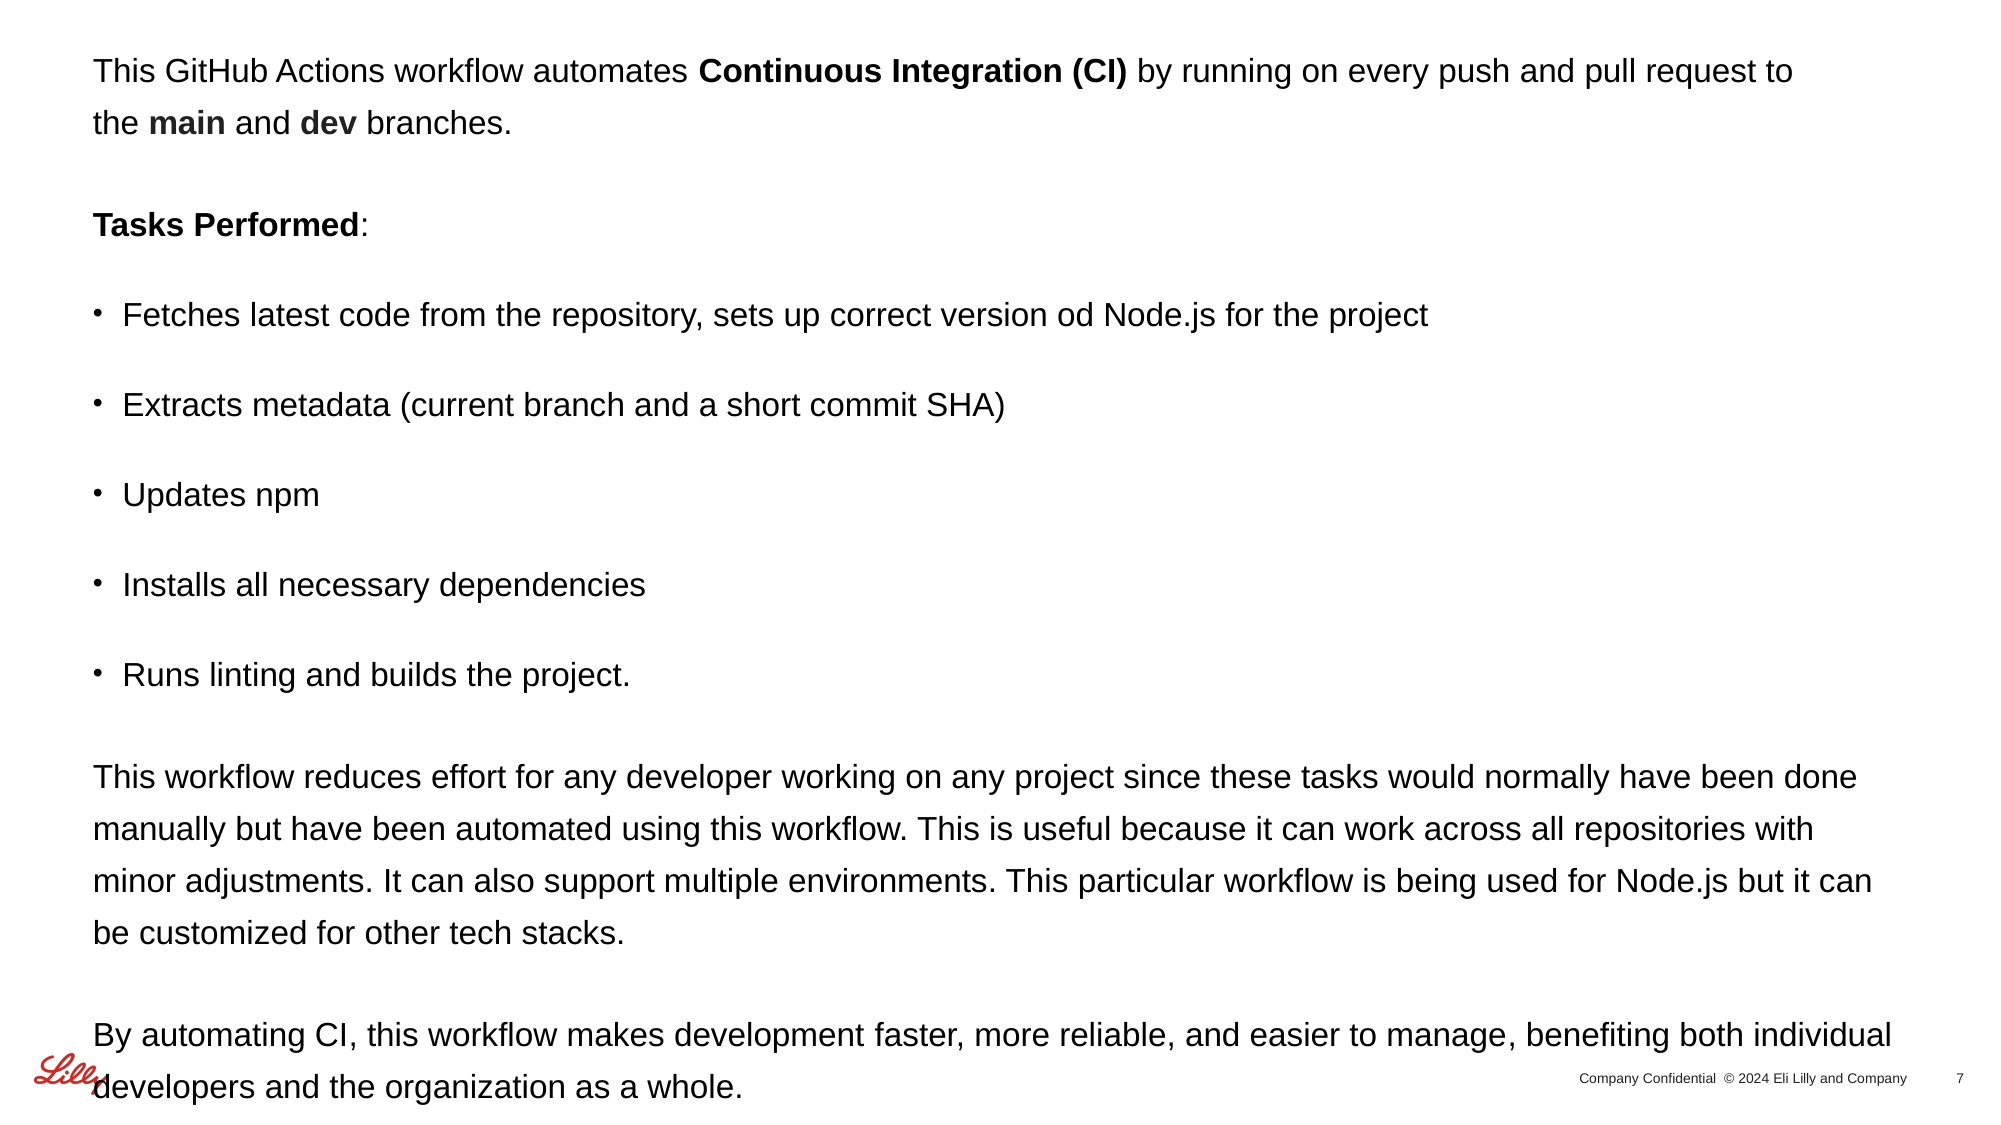

This GitHub Actions workflow automates Continuous Integration (CI) by running on every push and pull request to the main and dev branches.
Tasks Performed:
Fetches latest code from the repository, sets up correct version od Node.js for the project
Extracts metadata (current branch and a short commit SHA)
Updates npm
Installs all necessary dependencies
Runs linting and builds the project.
This workflow reduces effort for any developer working on any project since these tasks would normally have been done manually but have been automated using this workflow. This is useful because it can work across all repositories with minor adjustments. It can also support multiple environments. This particular workflow is being used for Node.js but it can be customized for other tech stacks.
By automating CI, this workflow makes development faster, more reliable, and easier to manage, benefiting both individual developers and the organization as a whole.

Company Confidential  © 2024 Eli Lilly and Company
7